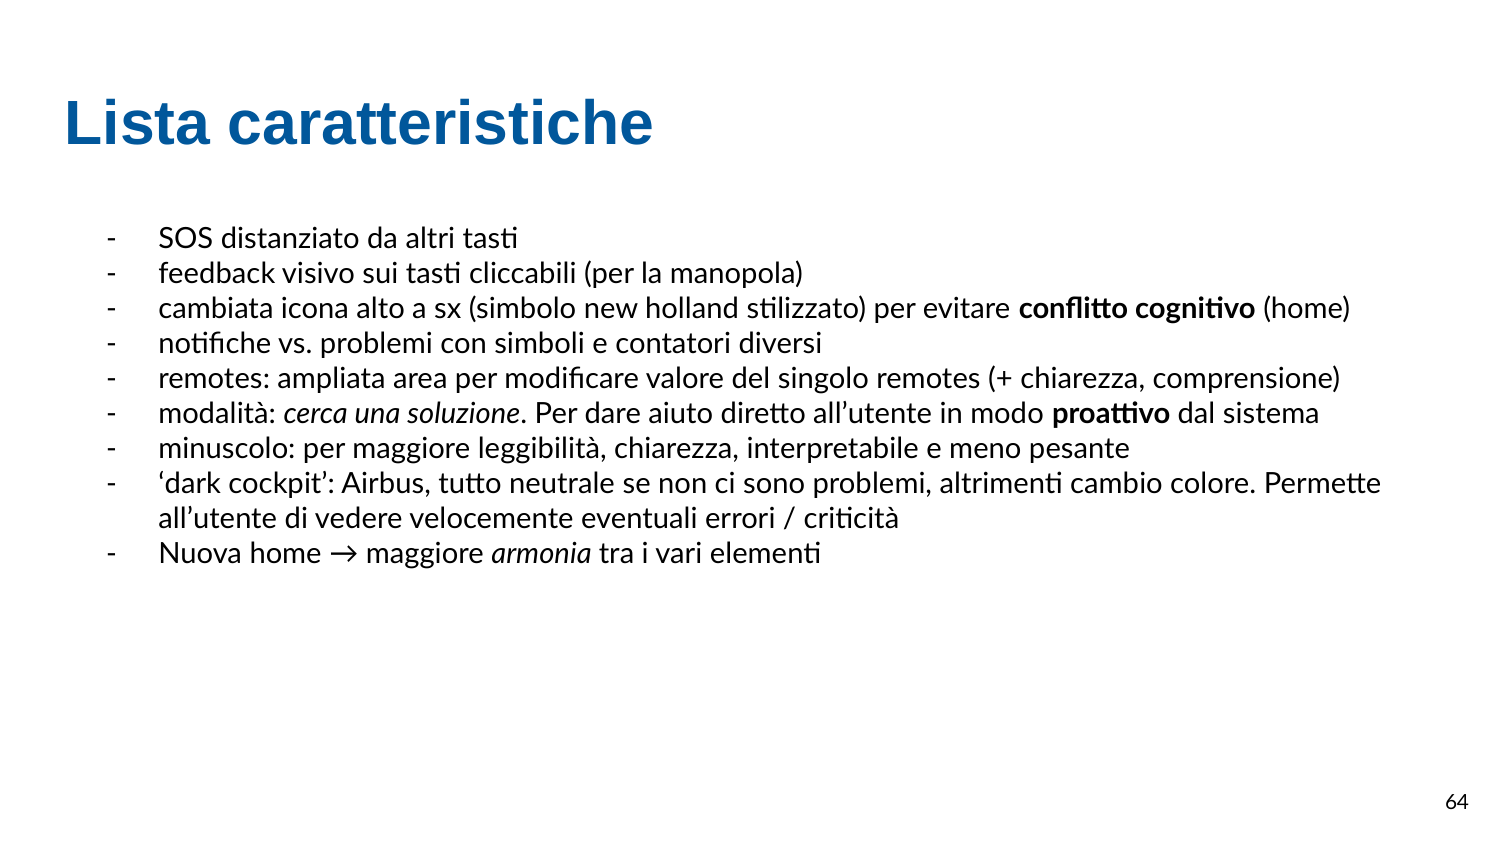

# Lista caratteristiche
SOS distanziato da altri tasti
feedback visivo sui tasti cliccabili (per la manopola)
cambiata icona alto a sx (simbolo new holland stilizzato) per evitare conflitto cognitivo (home)
notifiche vs. problemi con simboli e contatori diversi
remotes: ampliata area per modificare valore del singolo remotes (+ chiarezza, comprensione)
modalità: cerca una soluzione. Per dare aiuto diretto all’utente in modo proattivo dal sistema
minuscolo: per maggiore leggibilità, chiarezza, interpretabile e meno pesante
‘dark cockpit’: Airbus, tutto neutrale se non ci sono problemi, altrimenti cambio colore. Permette all’utente di vedere velocemente eventuali errori / criticità
Nuova home → maggiore armonia tra i vari elementi
64